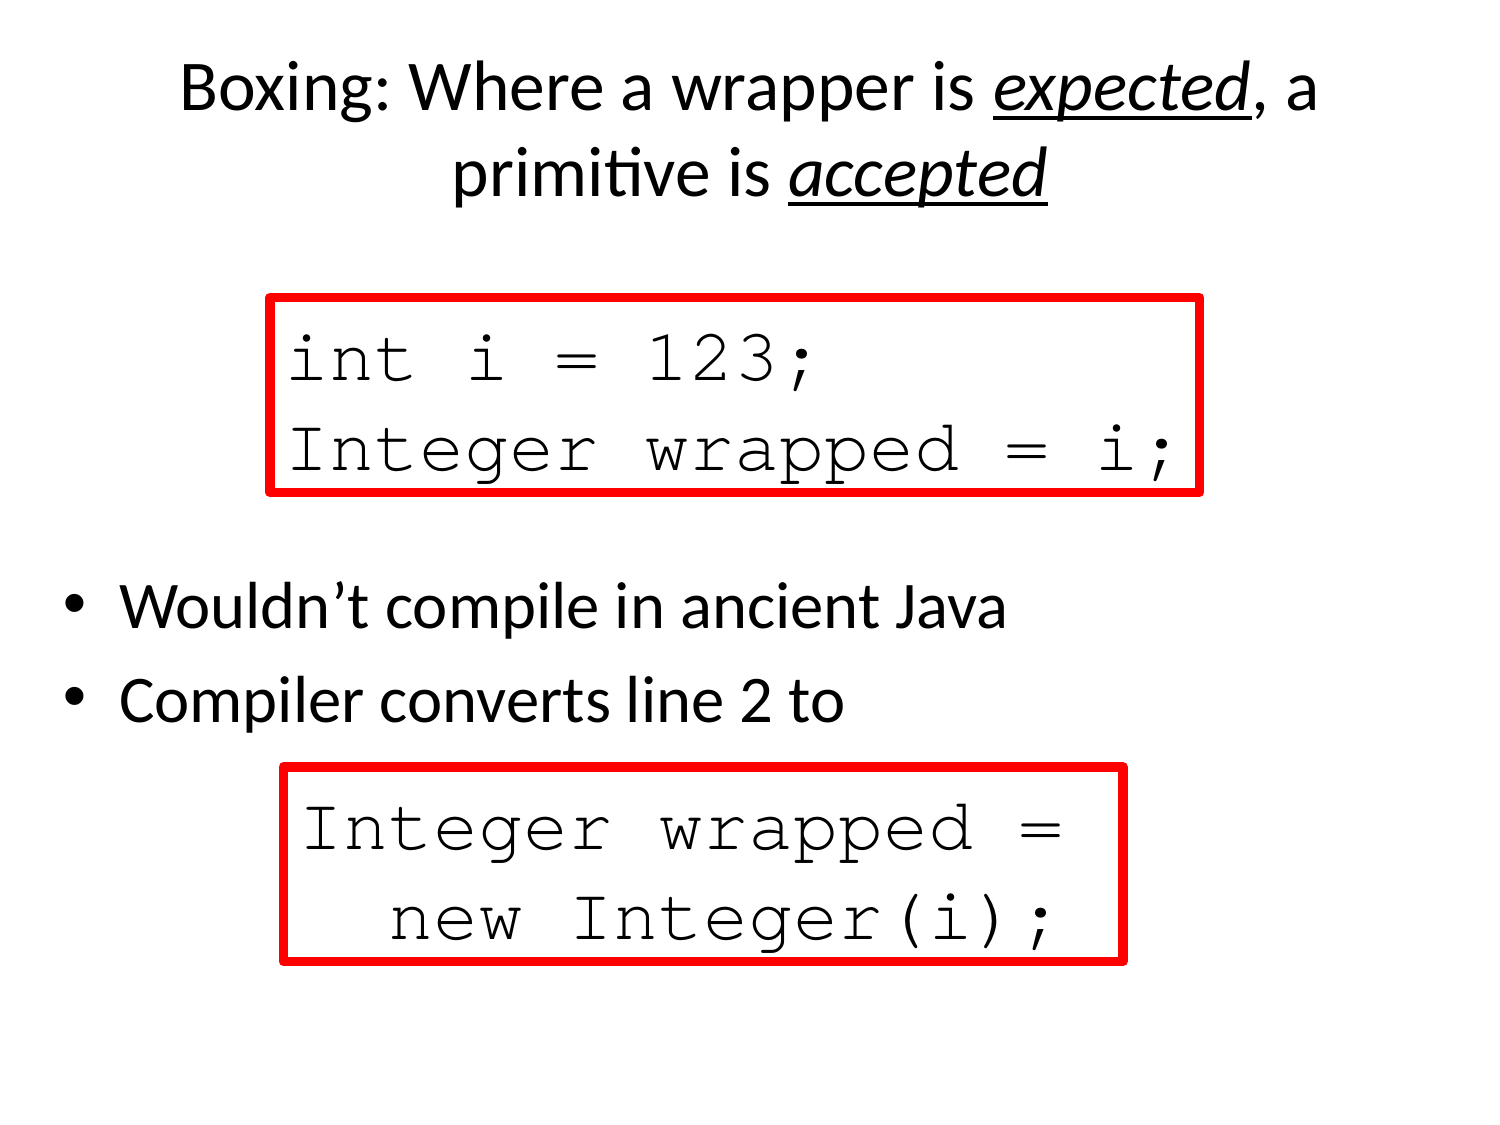

# Boxing: Where a wrapper is expected, a primitive is accepted
int i = 123;
Integer wrapped = i;
Wouldn’t compile in ancient Java
Compiler converts line 2 to
Integer wrapped =
  new Integer(i);